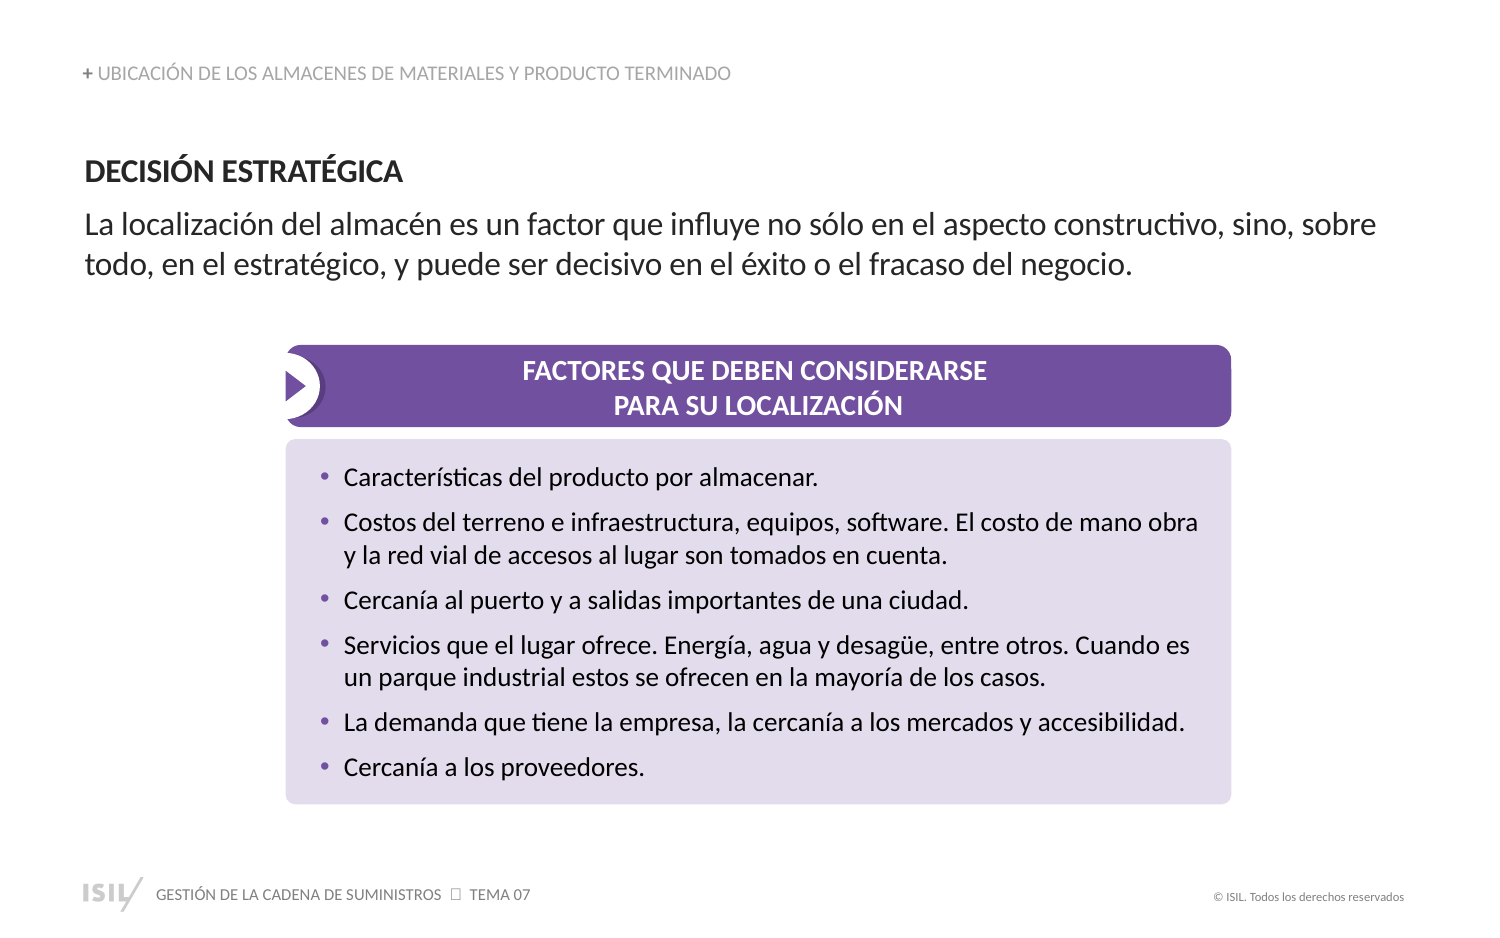

+ UBICACIÓN DE LOS ALMACENES DE MATERIALES Y PRODUCTO TERMINADO
DECISIÓN ESTRATÉGICA
La localización del almacén es un factor que influye no sólo en el aspecto constructivo, sino, sobre todo, en el estratégico, y puede ser decisivo en el éxito o el fracaso del negocio.
FACTORES QUE DEBEN CONSIDERARSE
PARA SU LOCALIZACIÓN

Características del producto por almacenar.
Costos del terreno e infraestructura, equipos, software. El costo de mano obra y la red vial de accesos al lugar son tomados en cuenta.
Cercanía al puerto y a salidas importantes de una ciudad.
Servicios que el lugar ofrece. Energía, agua y desagüe, entre otros. Cuando es un parque industrial estos se ofrecen en la mayoría de los casos.
La demanda que tiene la empresa, la cercanía a los mercados y accesibilidad.
Cercanía a los proveedores.